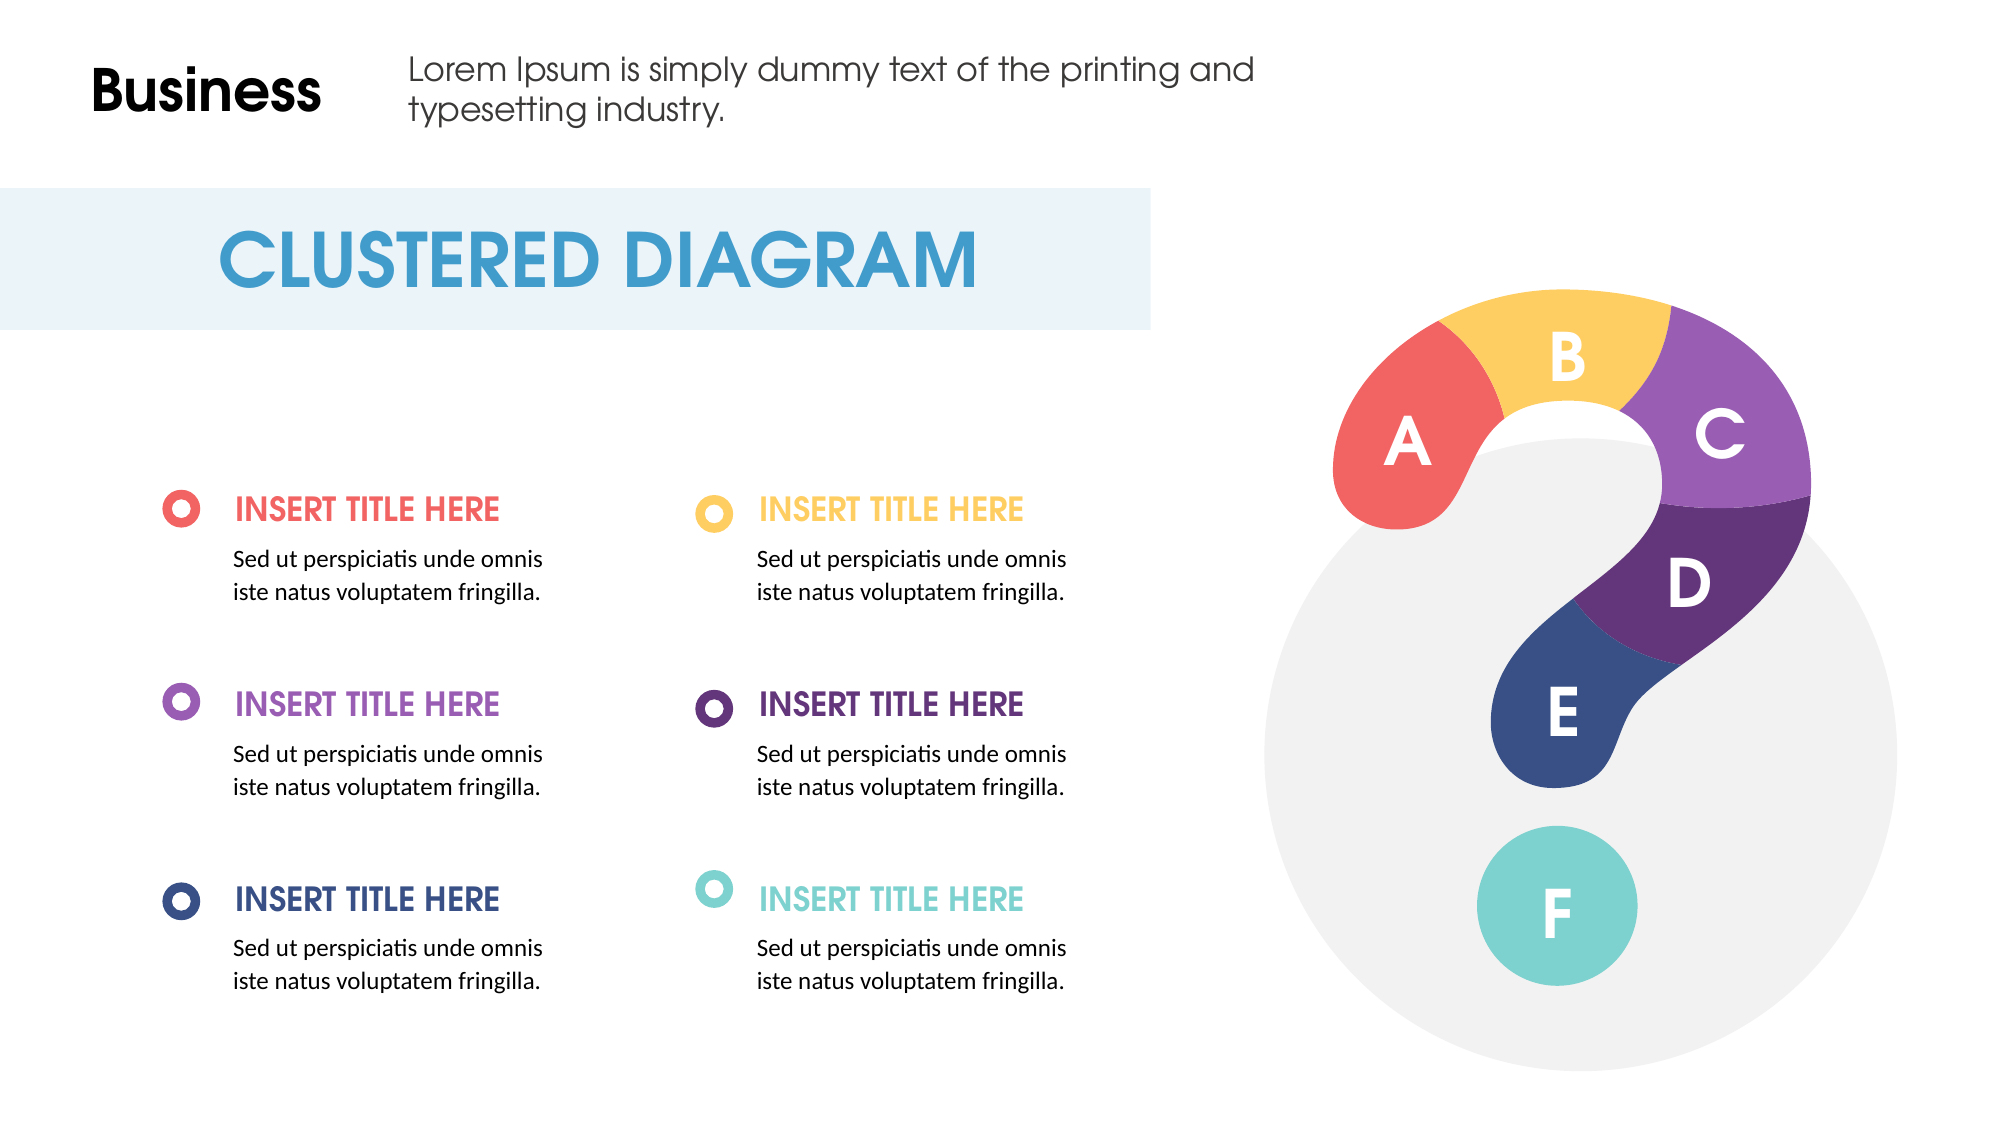

Lorem Ipsum is simply dummy text of the printing and typesetting industry.
Business

CLUSTERED DIAGRAM

B

C
A

D

E

F
INSERT TITLE HERE
INSERT TITLE HERE

Sed ut perspiciatis unde omnis iste natus voluptatem fringilla.
Sed ut perspiciatis unde omnis iste natus voluptatem fringilla.
INSERT TITLE HERE
INSERT TITLE HERE

Sed ut perspiciatis unde omnis iste natus voluptatem fringilla.
Sed ut perspiciatis unde omnis iste natus voluptatem fringilla.

INSERT TITLE HERE
INSERT TITLE HERE

Sed ut perspiciatis unde omnis iste natus voluptatem fringilla.
Sed ut perspiciatis unde omnis iste natus voluptatem fringilla.